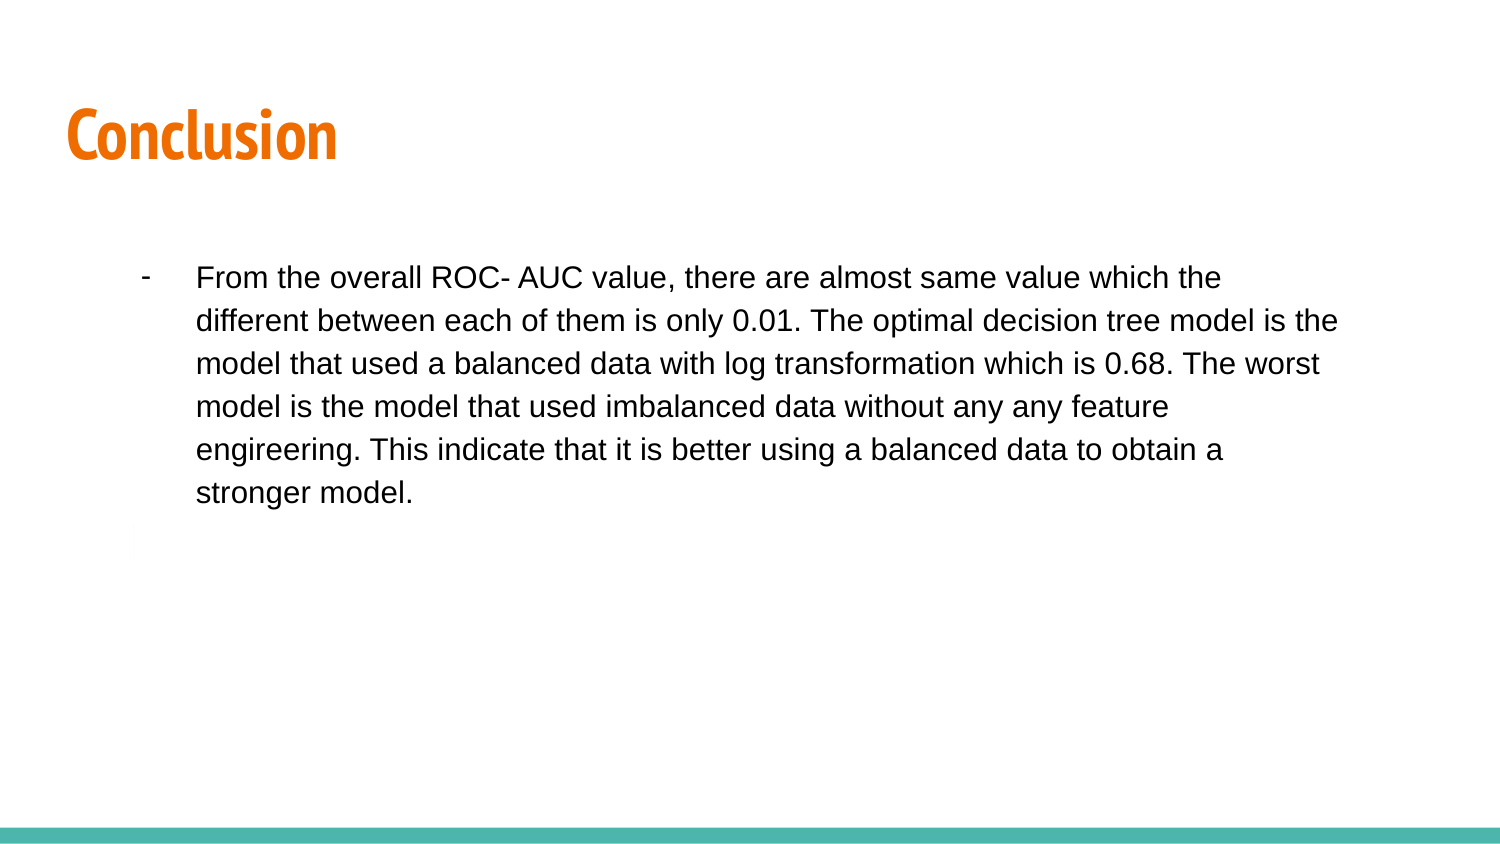

# Conclusion
From the overall ROC- AUC value, there are almost same value which the different between each of them is only 0.01. The optimal decision tree model is the model that used a balanced data with log transformation which is 0.68. The worst model is the model that used imbalanced data without any any feature engireering. This indicate that it is better using a balanced data to obtain a stronger model.
​